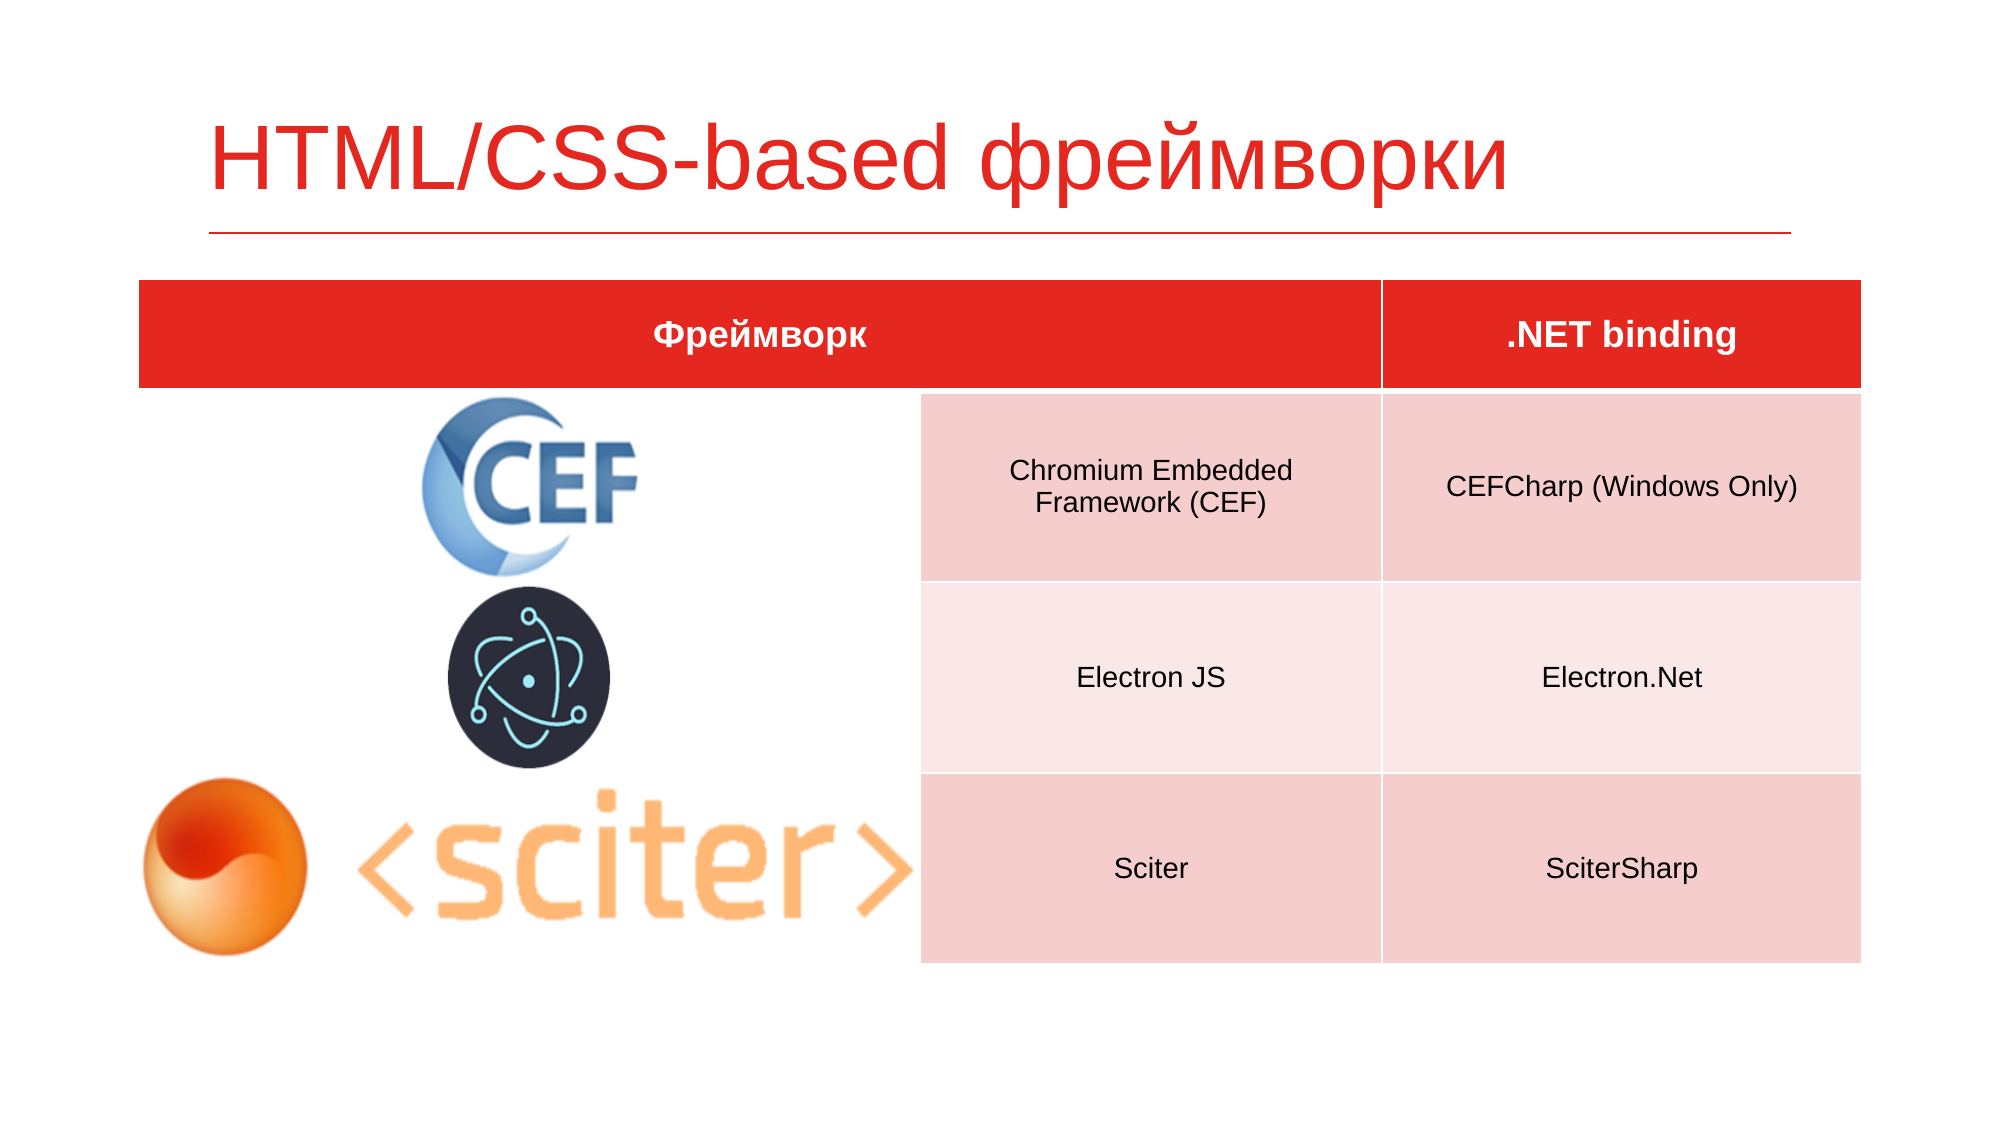

# HTML/CSS-based фреймворки
| Фреймворк |  | .NET binding |
| --- | --- | --- |
|  | Chromium Embedded Framework (CEF) | CEFCharp (Windows Only) |
|  | Electron JS | Electron.Net |
|  | Sciter | SciterSharp |